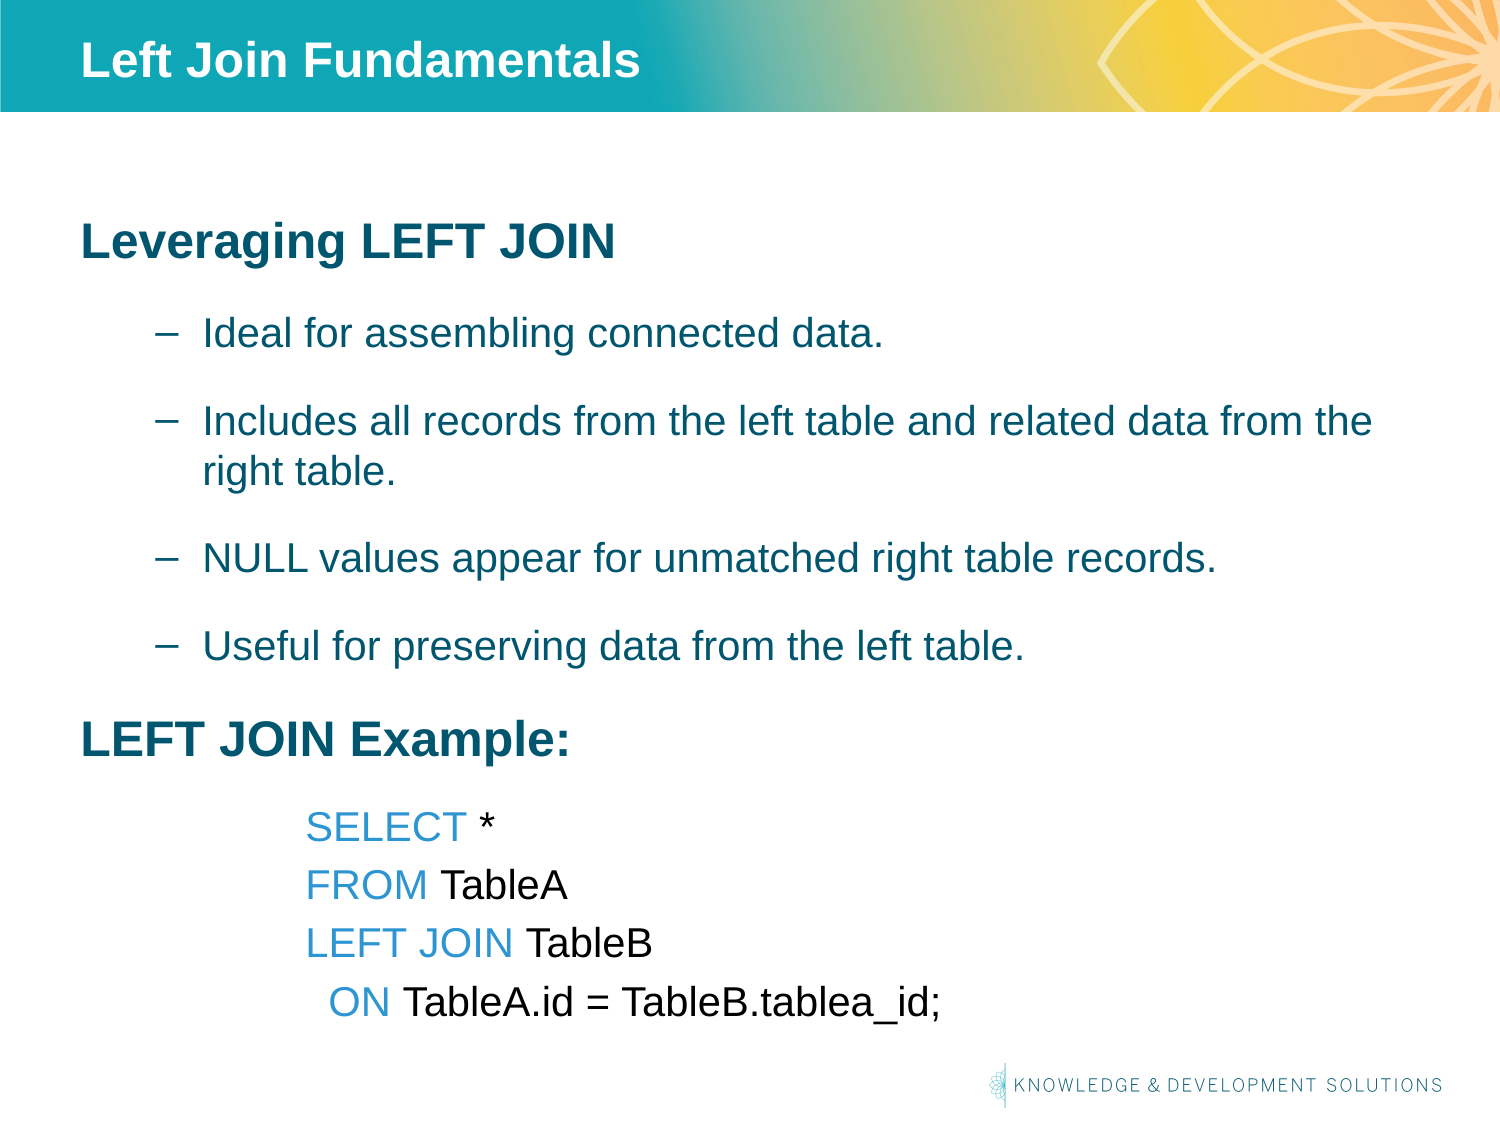

# Left Join Fundamentals
Leveraging LEFT JOIN
Ideal for assembling connected data.
Includes all records from the left table and related data from the right table.
NULL values appear for unmatched right table records.
Useful for preserving data from the left table.
LEFT JOIN Example:
	SELECT *
	FROM TableA
	LEFT JOIN TableB
	  ON TableA.id = TableB.tablea_id;